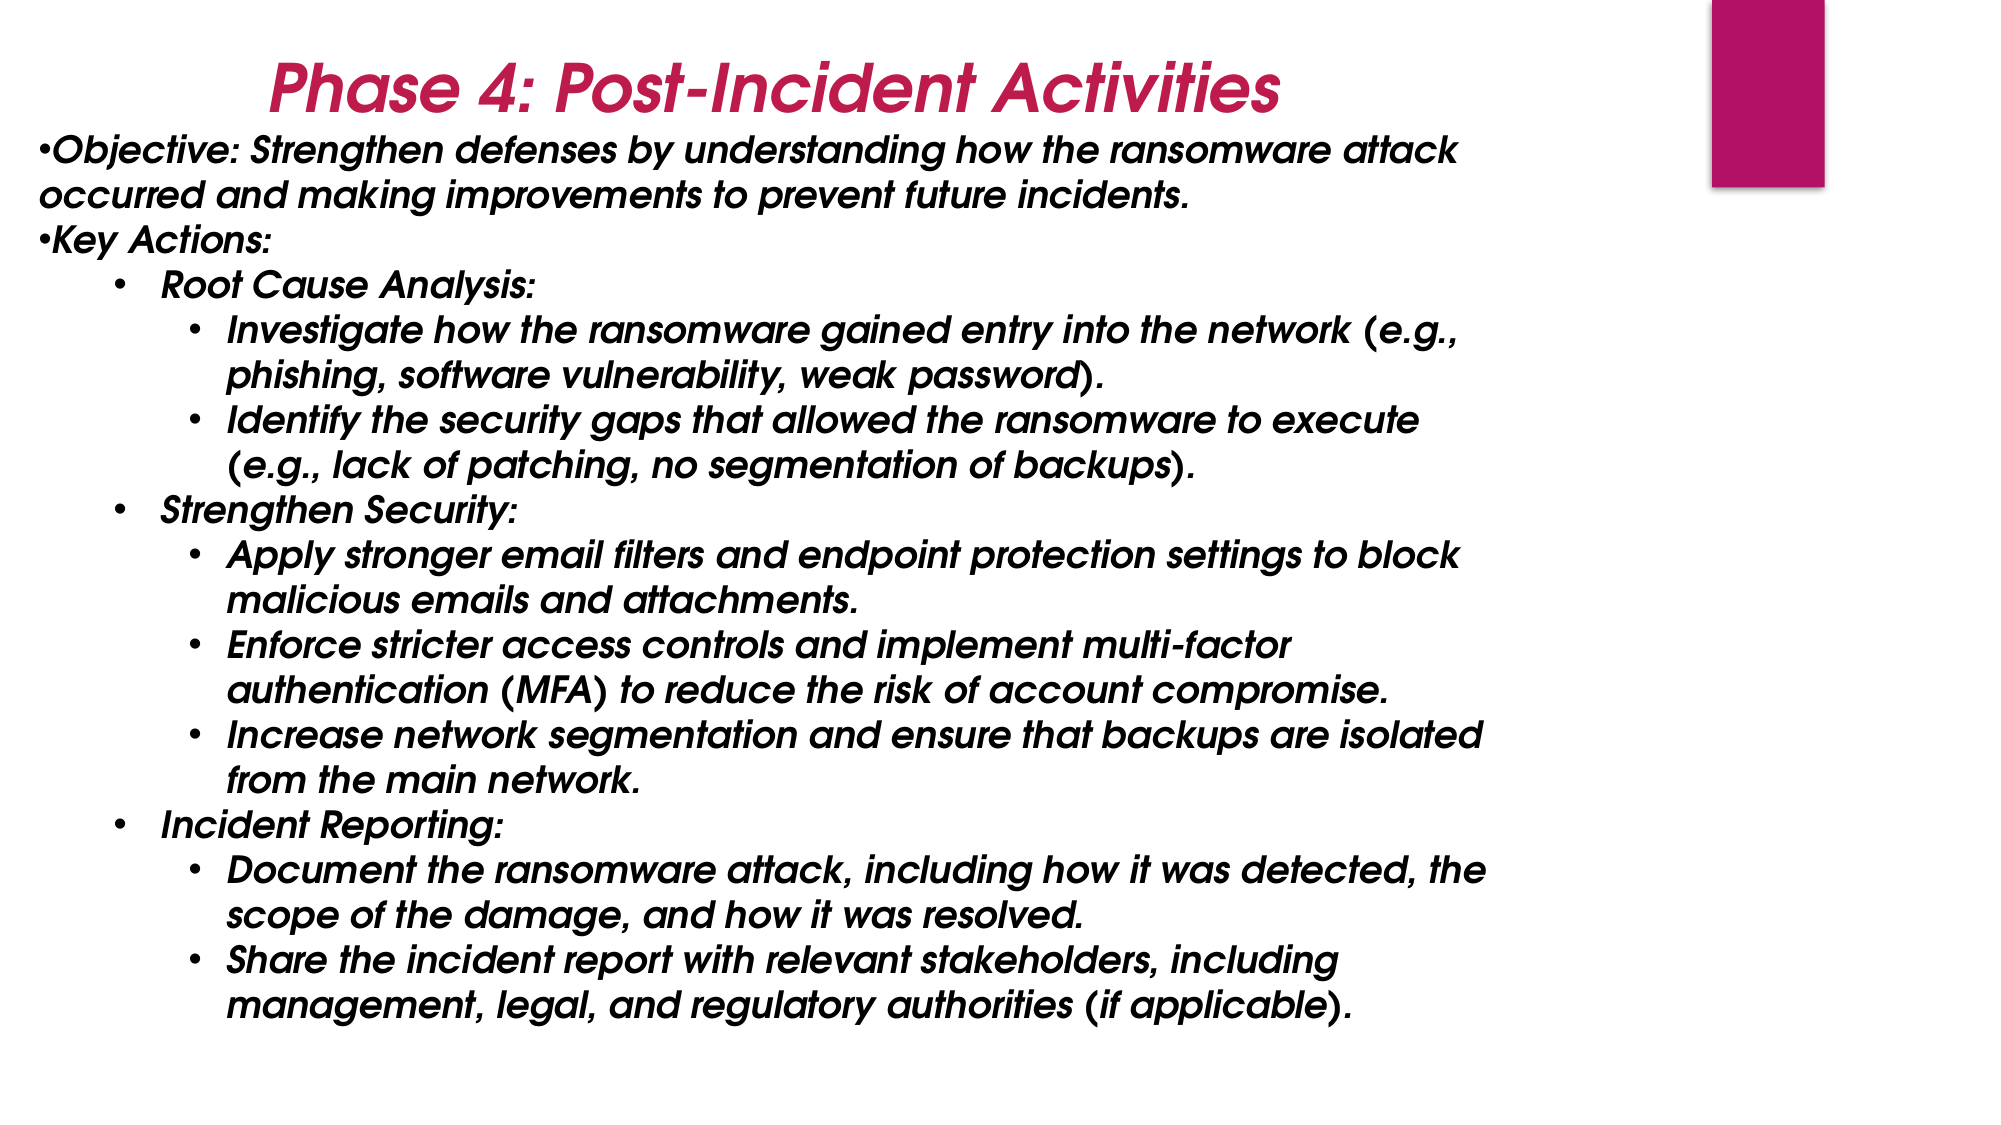

Phase 4: Post-Incident Activities
Objective: Strengthen defenses by understanding how the ransomware attack occurred and making improvements to prevent future incidents.
Key Actions:
Root Cause Analysis:
Investigate how the ransomware gained entry into the network (e.g., phishing, software vulnerability, weak password).
Identify the security gaps that allowed the ransomware to execute (e.g., lack of patching, no segmentation of backups).
Strengthen Security:
Apply stronger email filters and endpoint protection settings to block malicious emails and attachments.
Enforce stricter access controls and implement multi-factor authentication (MFA) to reduce the risk of account compromise.
Increase network segmentation and ensure that backups are isolated from the main network.
Incident Reporting:
Document the ransomware attack, including how it was detected, the scope of the damage, and how it was resolved.
Share the incident report with relevant stakeholders, including management, legal, and regulatory authorities (if applicable).